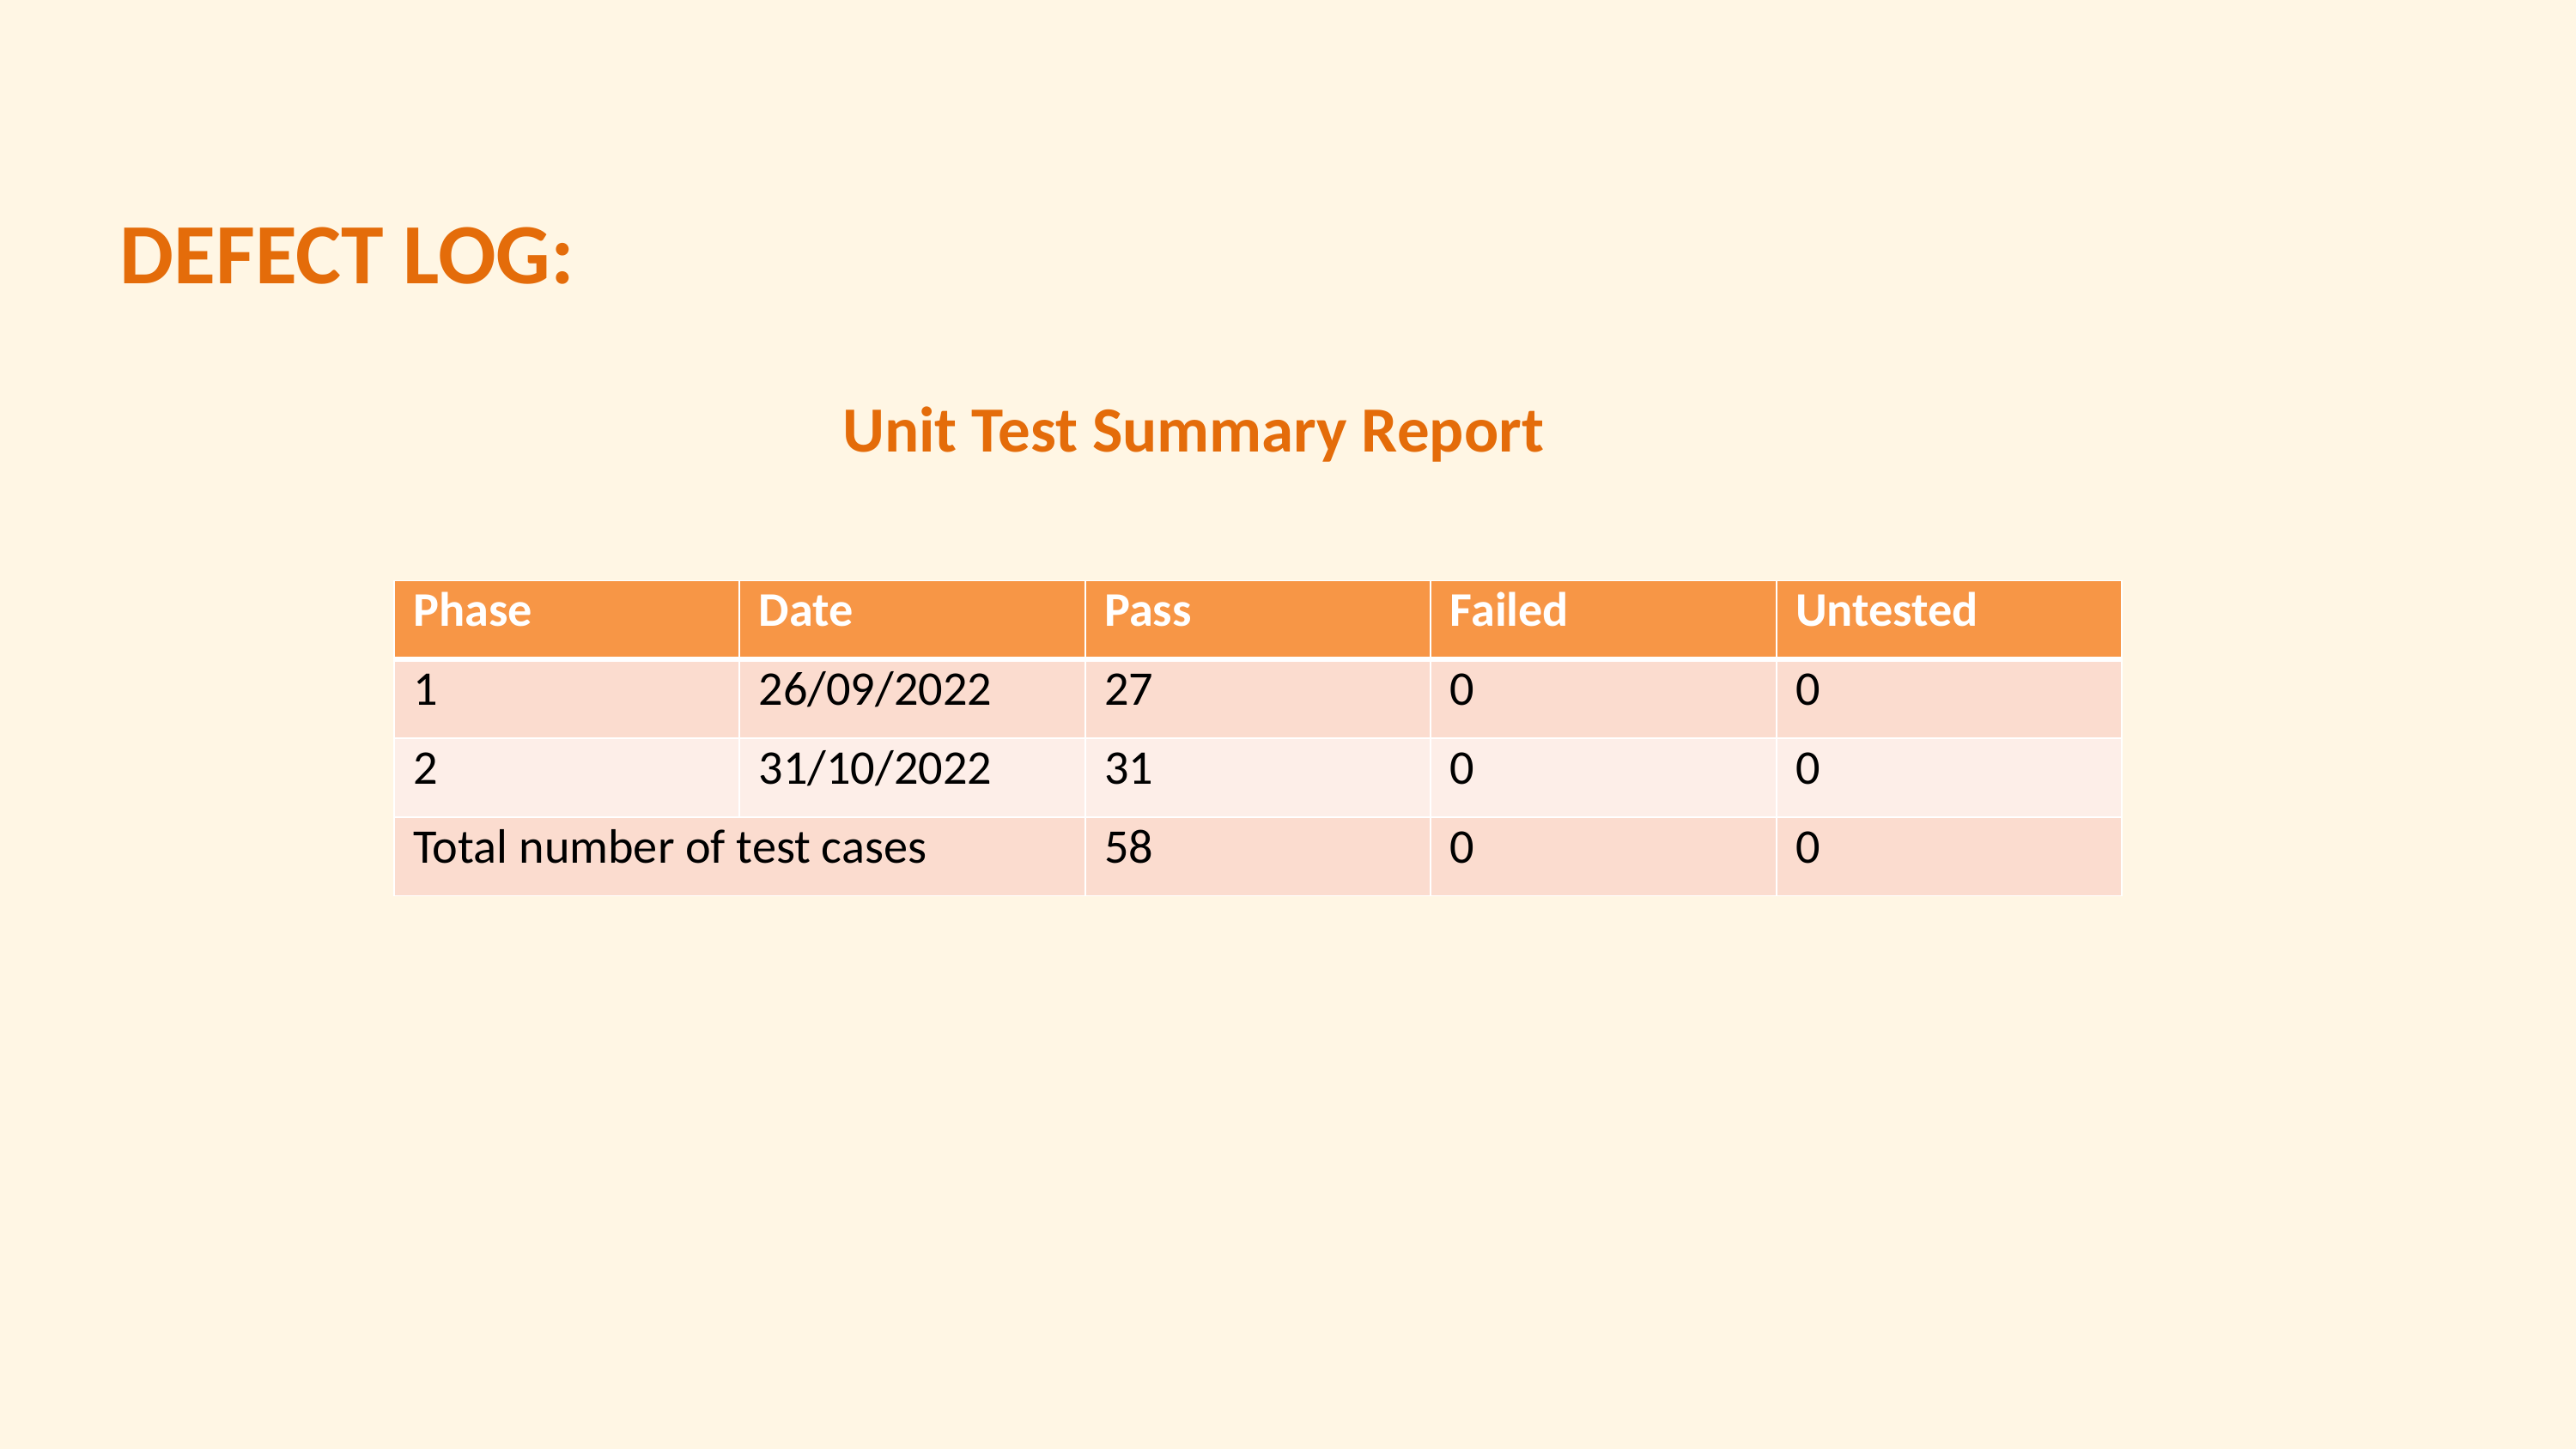

DEFECT LOG:
Unit Test Summary Report
| Phase | Date | Pass | Failed | Untested |
| --- | --- | --- | --- | --- |
| 1 | 26/09/2022 | 27 | 0 | 0 |
| 2 | 31/10/2022 | 31 | 0 | 0 |
| Total number of test cases |  | 58 | 0 | 0 |